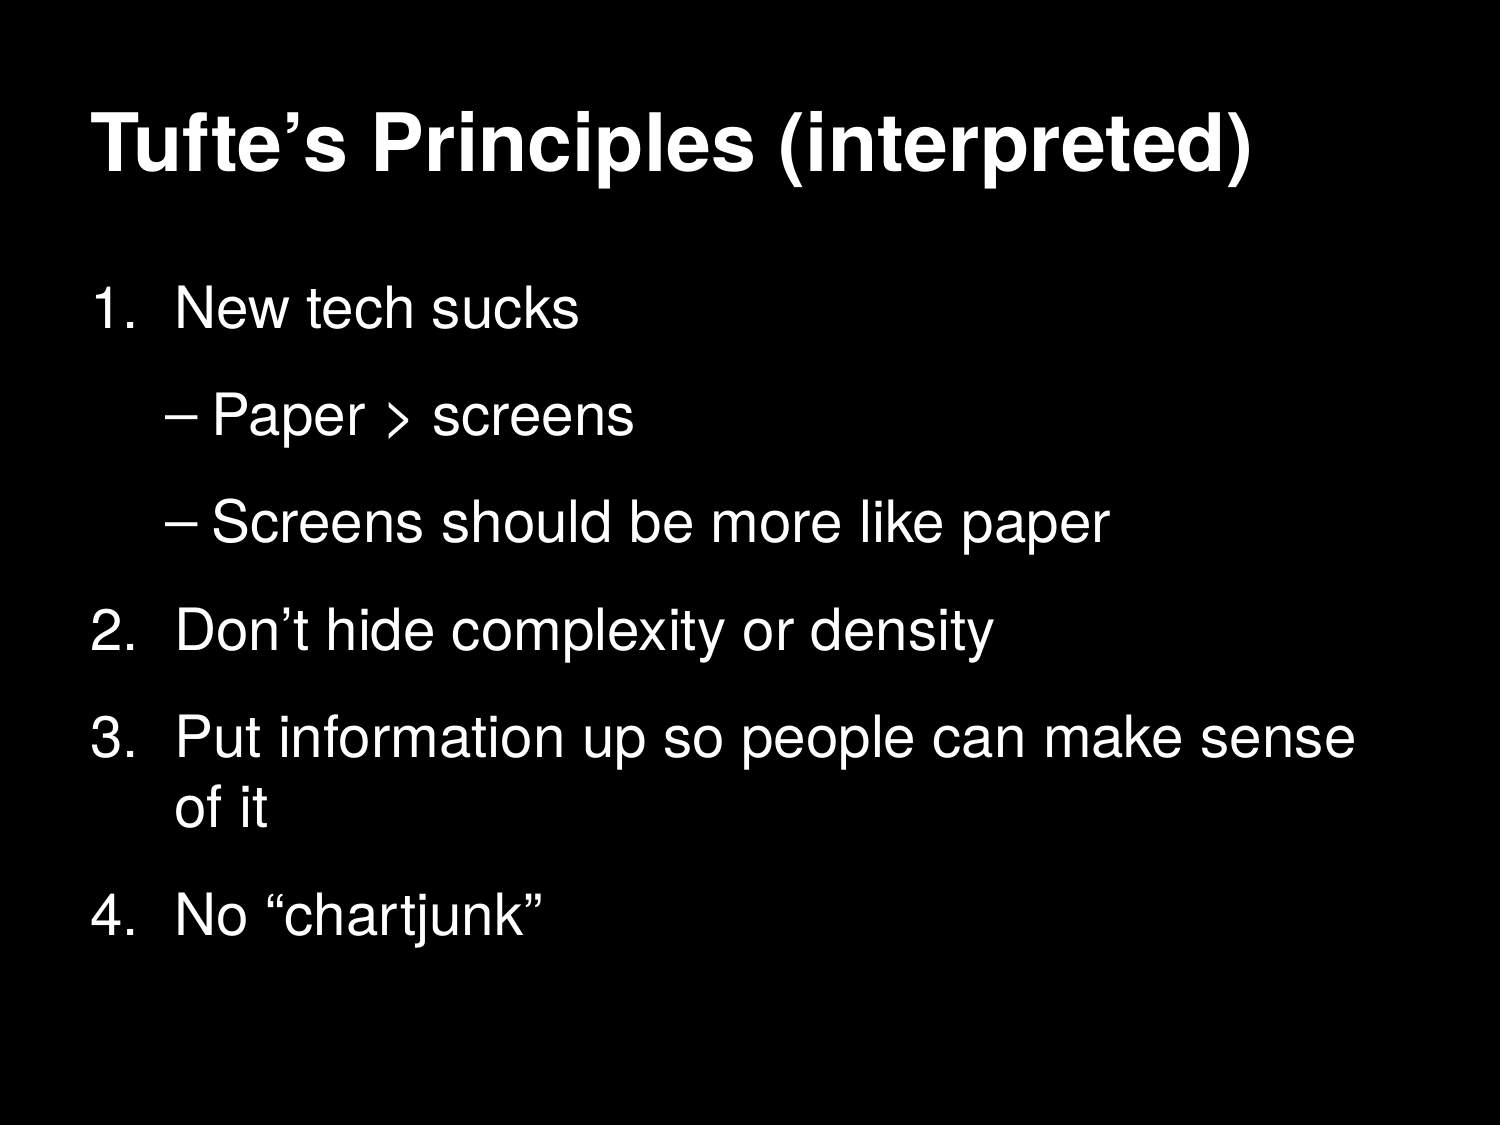

# Tufte’s Principles (interpreted)
New tech sucks
Paper > screens
Screens should be more like paper
Don’t hide complexity or density
Put information up so people can make sense of it
No “chartjunk”